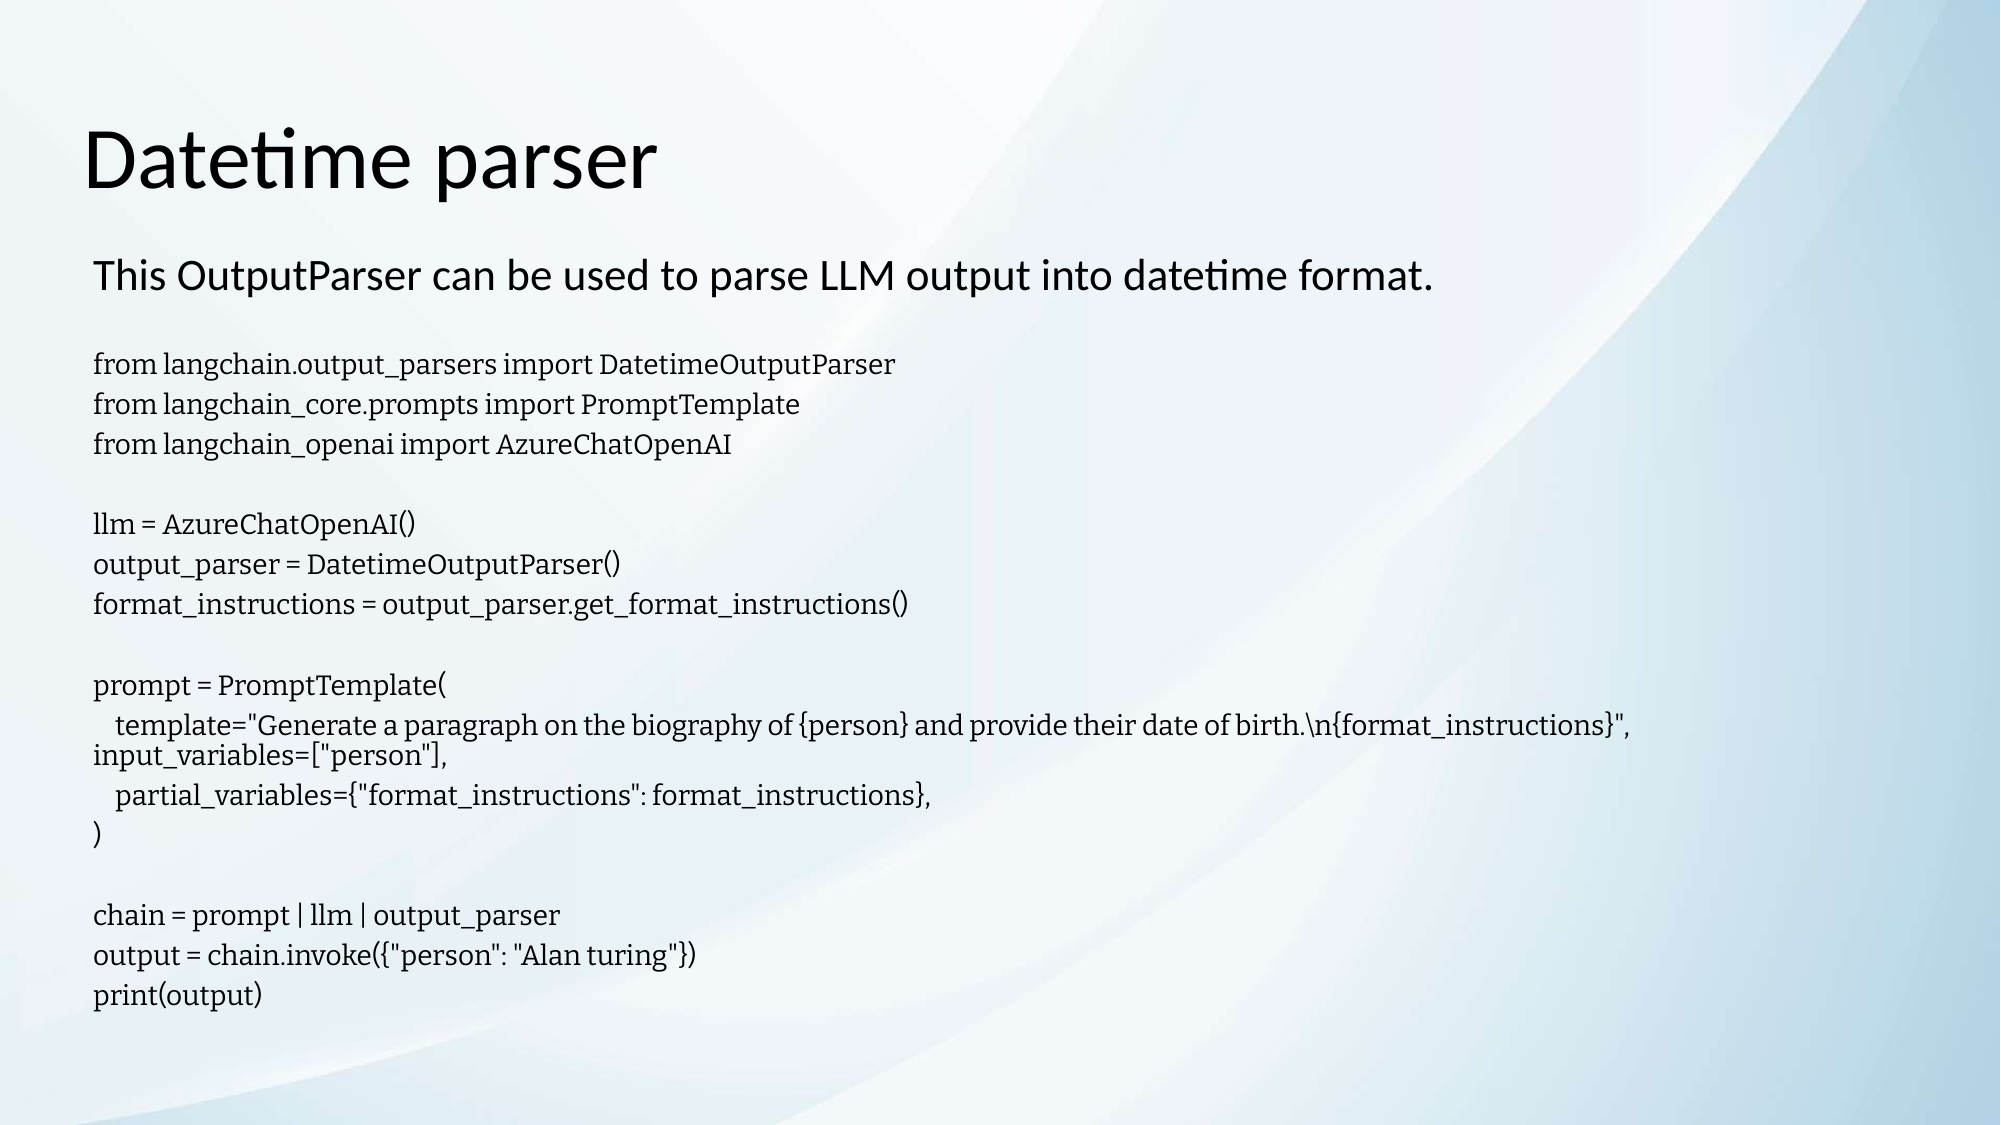

# Datetime parser
This OutputParser can be used to parse LLM output into datetime format.

from langchain.output_parsers import DatetimeOutputParser
from langchain_core.prompts import PromptTemplate
from langchain_openai import AzureChatOpenAI

llm = AzureChatOpenAI()
output_parser = DatetimeOutputParser()
format_instructions = output_parser.get_format_instructions()

prompt = PromptTemplate(
    template="Generate a paragraph on the biography of {person} and provide their date of birth.\n{format_instructions}",   input_variables=["person"],
    partial_variables={"format_instructions": format_instructions},
)

chain = prompt | llm | output_parser
output = chain.invoke({"person": "Alan turing"})
print(output)